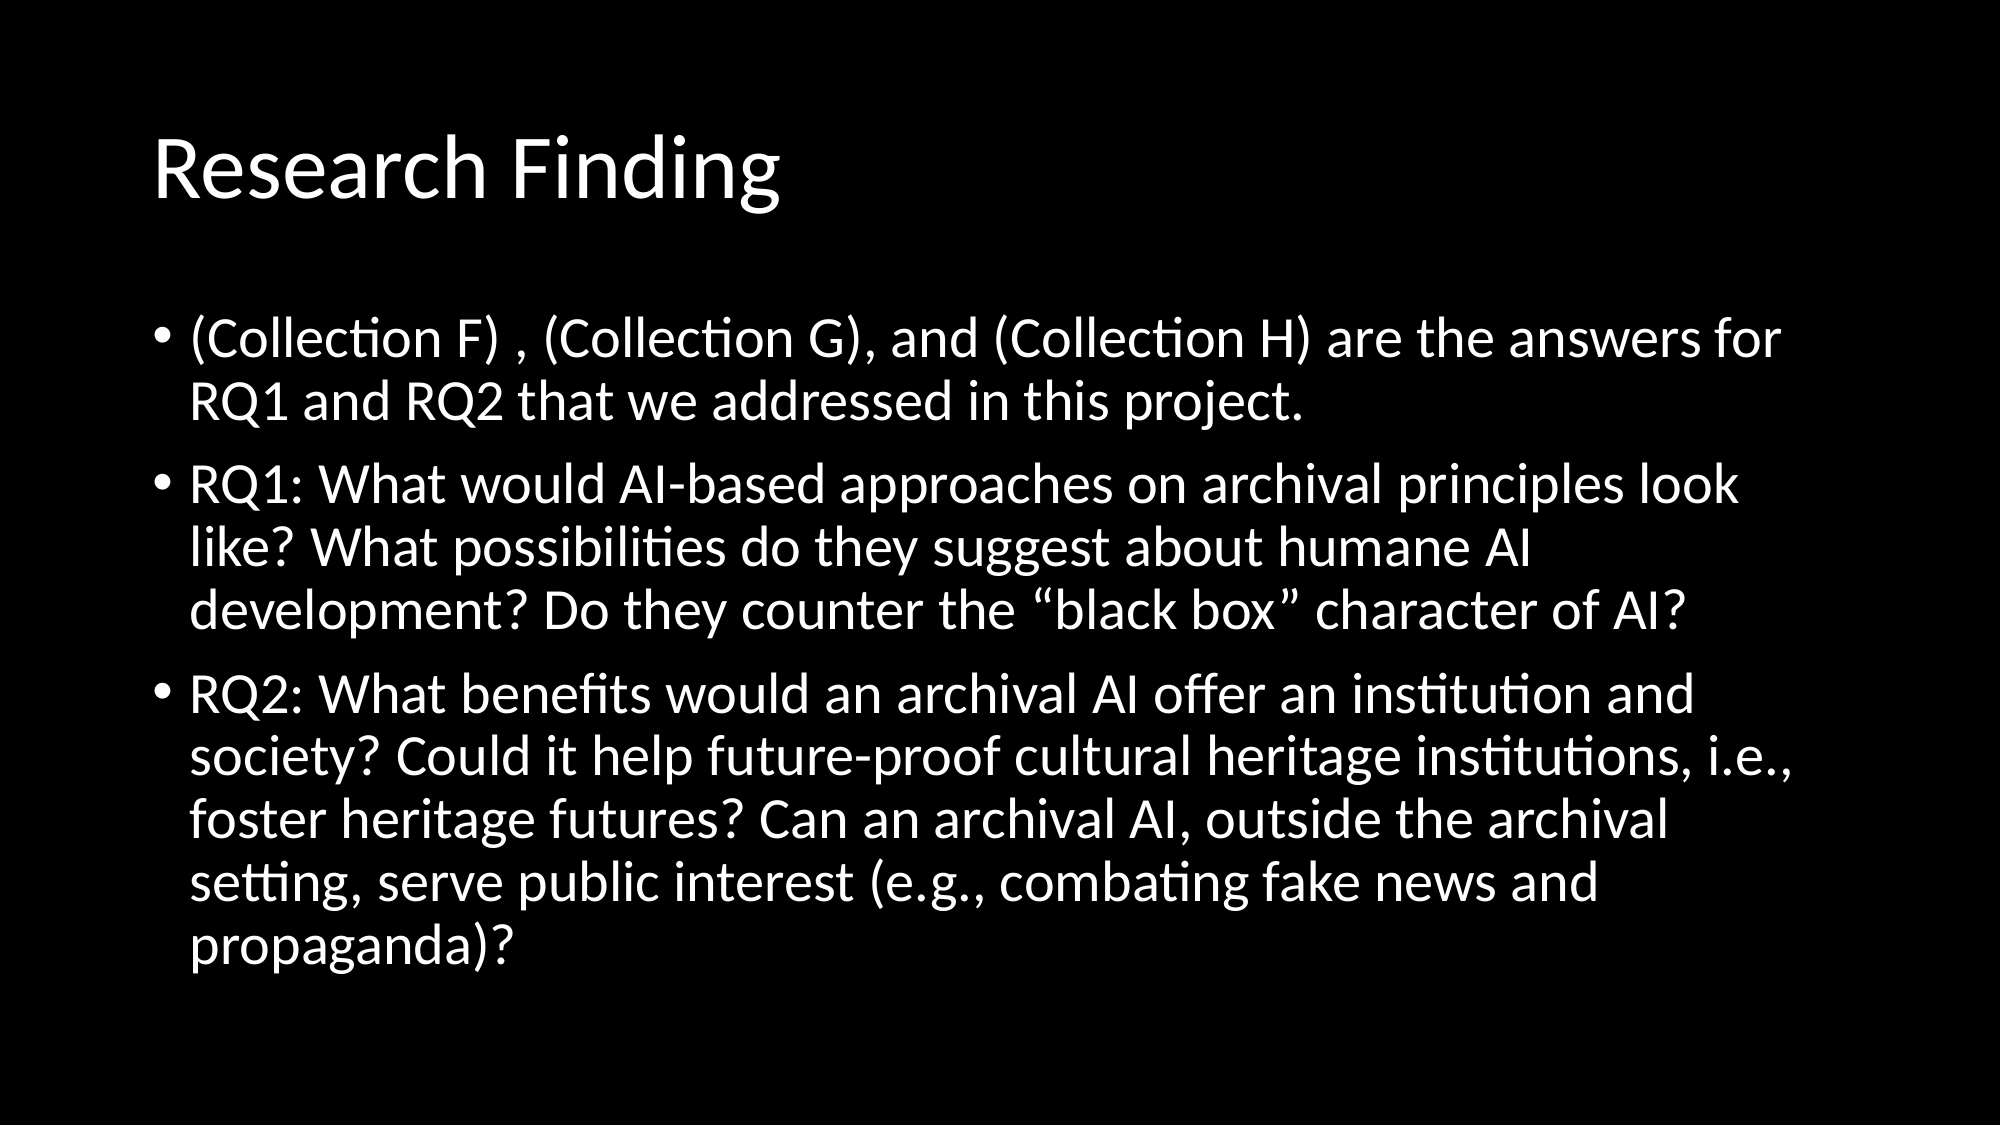

# Research Finding
(Collection F) , (Collection G), and (Collection H) are the answers for RQ1 and RQ2 that we addressed in this project.
RQ1: What would AI-based approaches on archival principles look like? What possibilities do they suggest about humane AI development? Do they counter the “black box” character of AI?
RQ2: What benefits would an archival AI offer an institution and society? Could it help future-proof cultural heritage institutions, i.e., foster heritage futures? Can an archival AI, outside the archival setting, serve public interest (e.g., combating fake news and propaganda)?